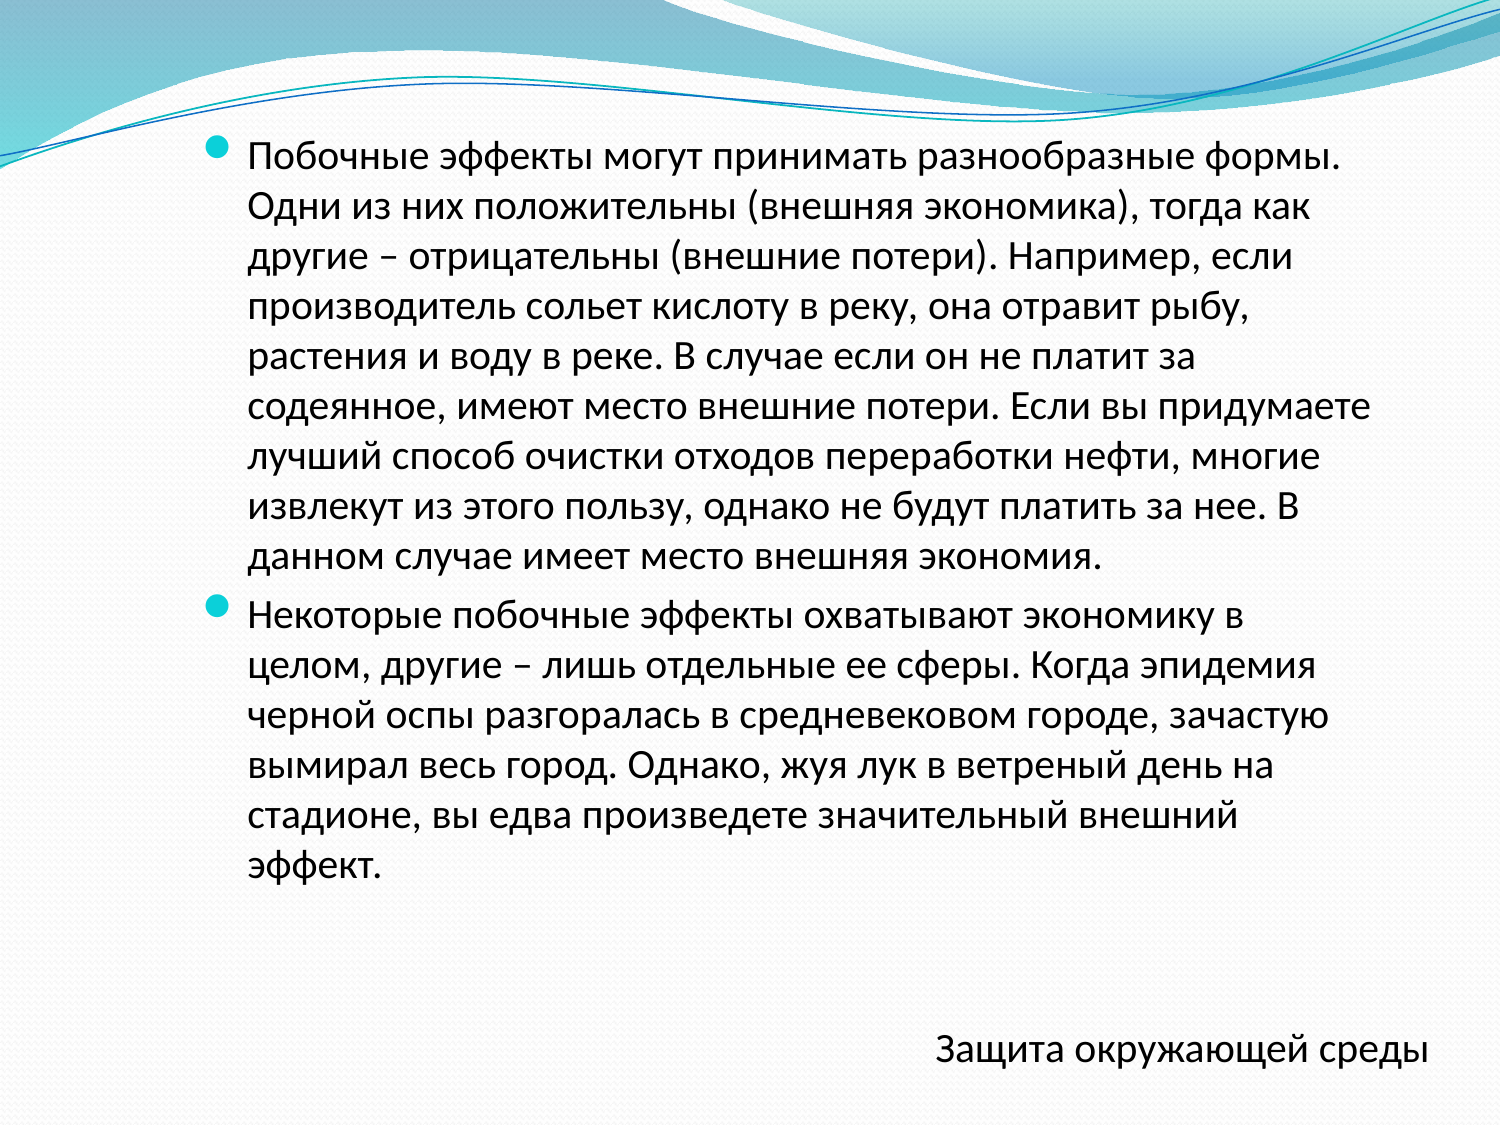

Побочные эффекты могут принимать разнообразные формы. Одни из них положительны (внешняя экономика), тогда как другие – отрицательны (внешние потери). Например, если производитель сольет кислоту в реку, она отравит рыбу, растения и воду в реке. В случае если он не платит за содеянное, имеют место внешние потери. Если вы придумаете лучший способ очистки отходов переработки нефти, многие извлекут из этого пользу, однако не будут платить за нее. В данном случае имеет место внешняя экономия.
Некоторые побочные эффекты охватывают экономику в целом, другие – лишь отдельные ее сферы. Когда эпидемия черной оспы разгоралась в средневековом городе, зачастую вымирал весь город. Однако, жуя лук в ветреный день на стадионе, вы едва произведете значительный внешний эффект.
Защита окружающей среды